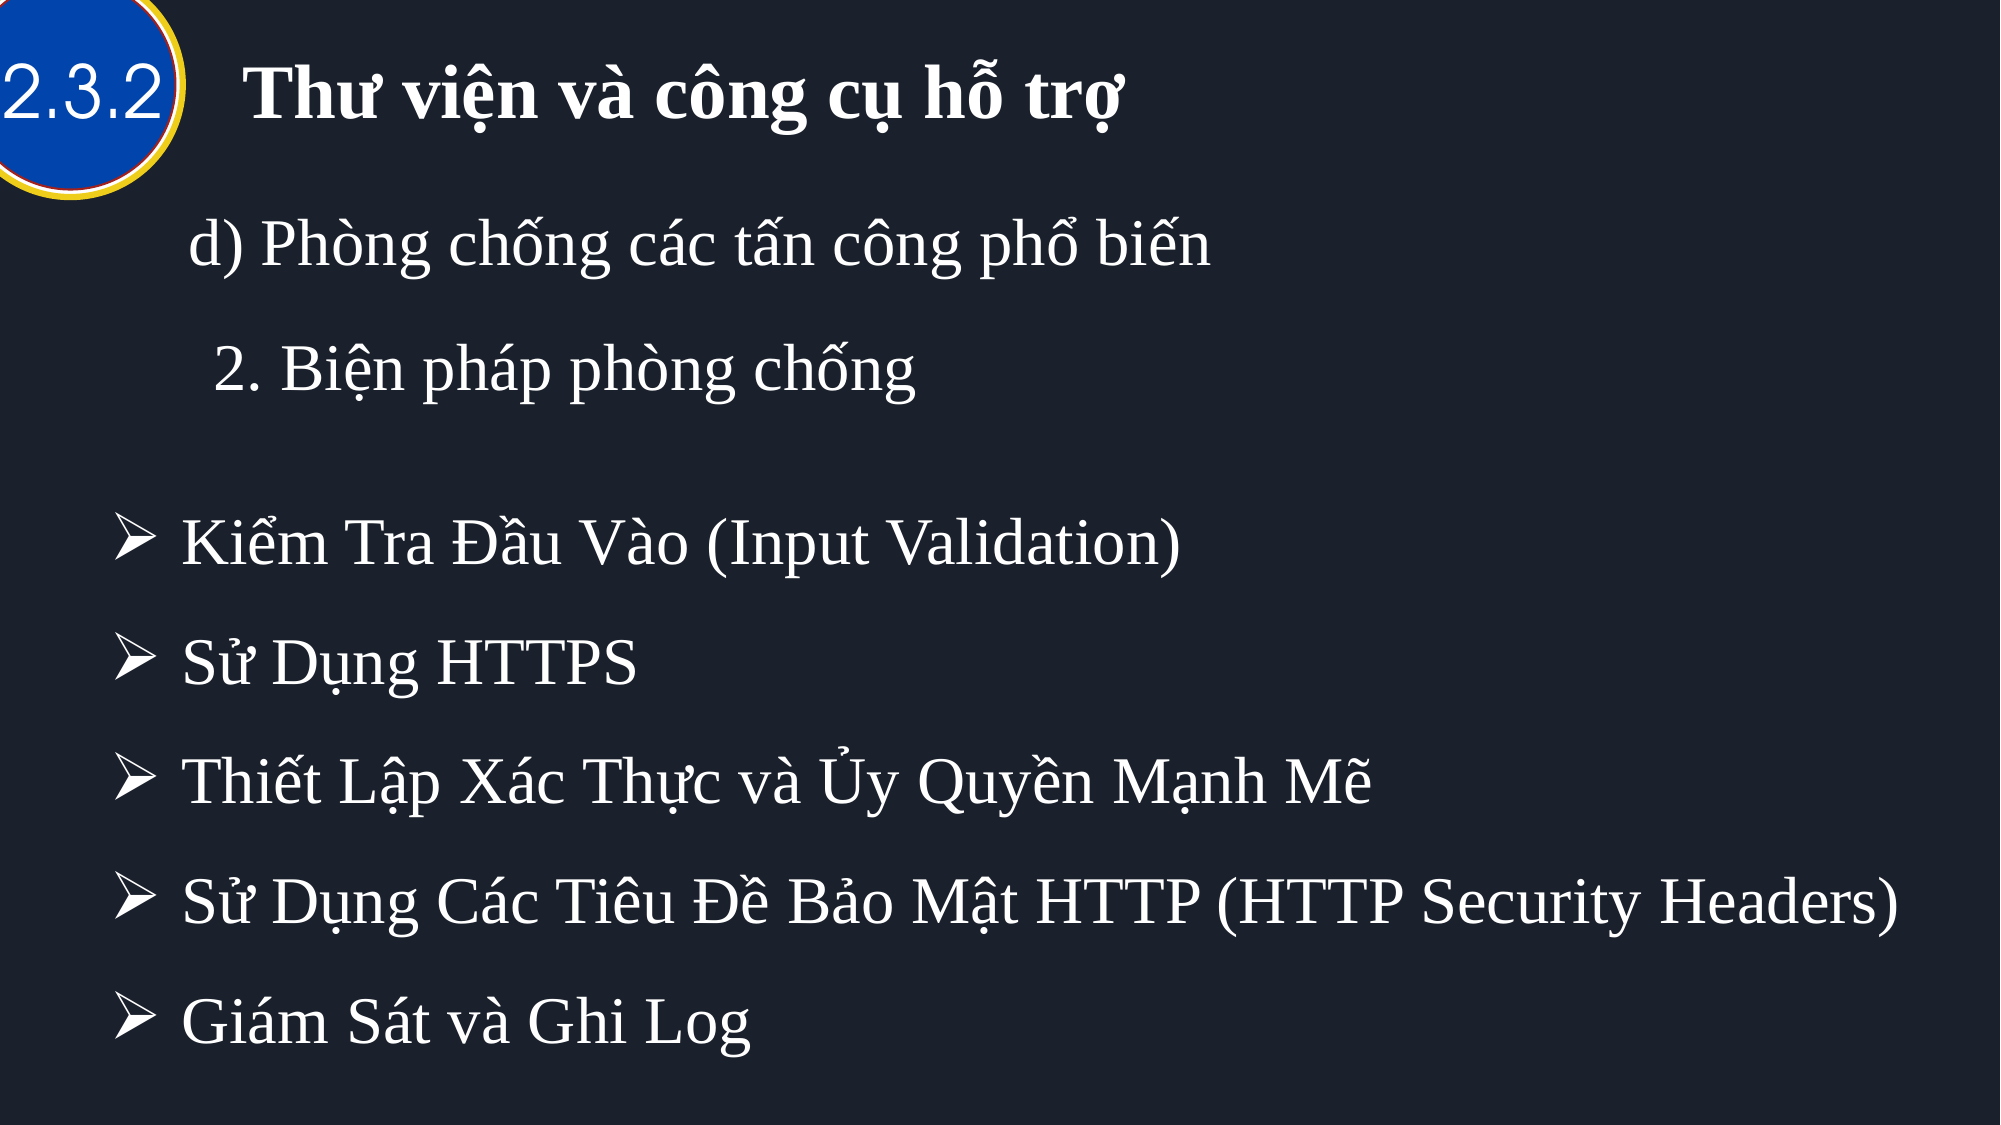

# Thư viện và công cụ hỗ trợ
2.3.2
d) Phòng chống các tấn công phổ biến
2. Biện pháp phòng chống
Kiểm Tra Đầu Vào (Input Validation)
Sử Dụng HTTPS
Thiết Lập Xác Thực và Ủy Quyền Mạnh Mẽ
Sử Dụng Các Tiêu Đề Bảo Mật HTTP (HTTP Security Headers)
Giám Sát và Ghi Log